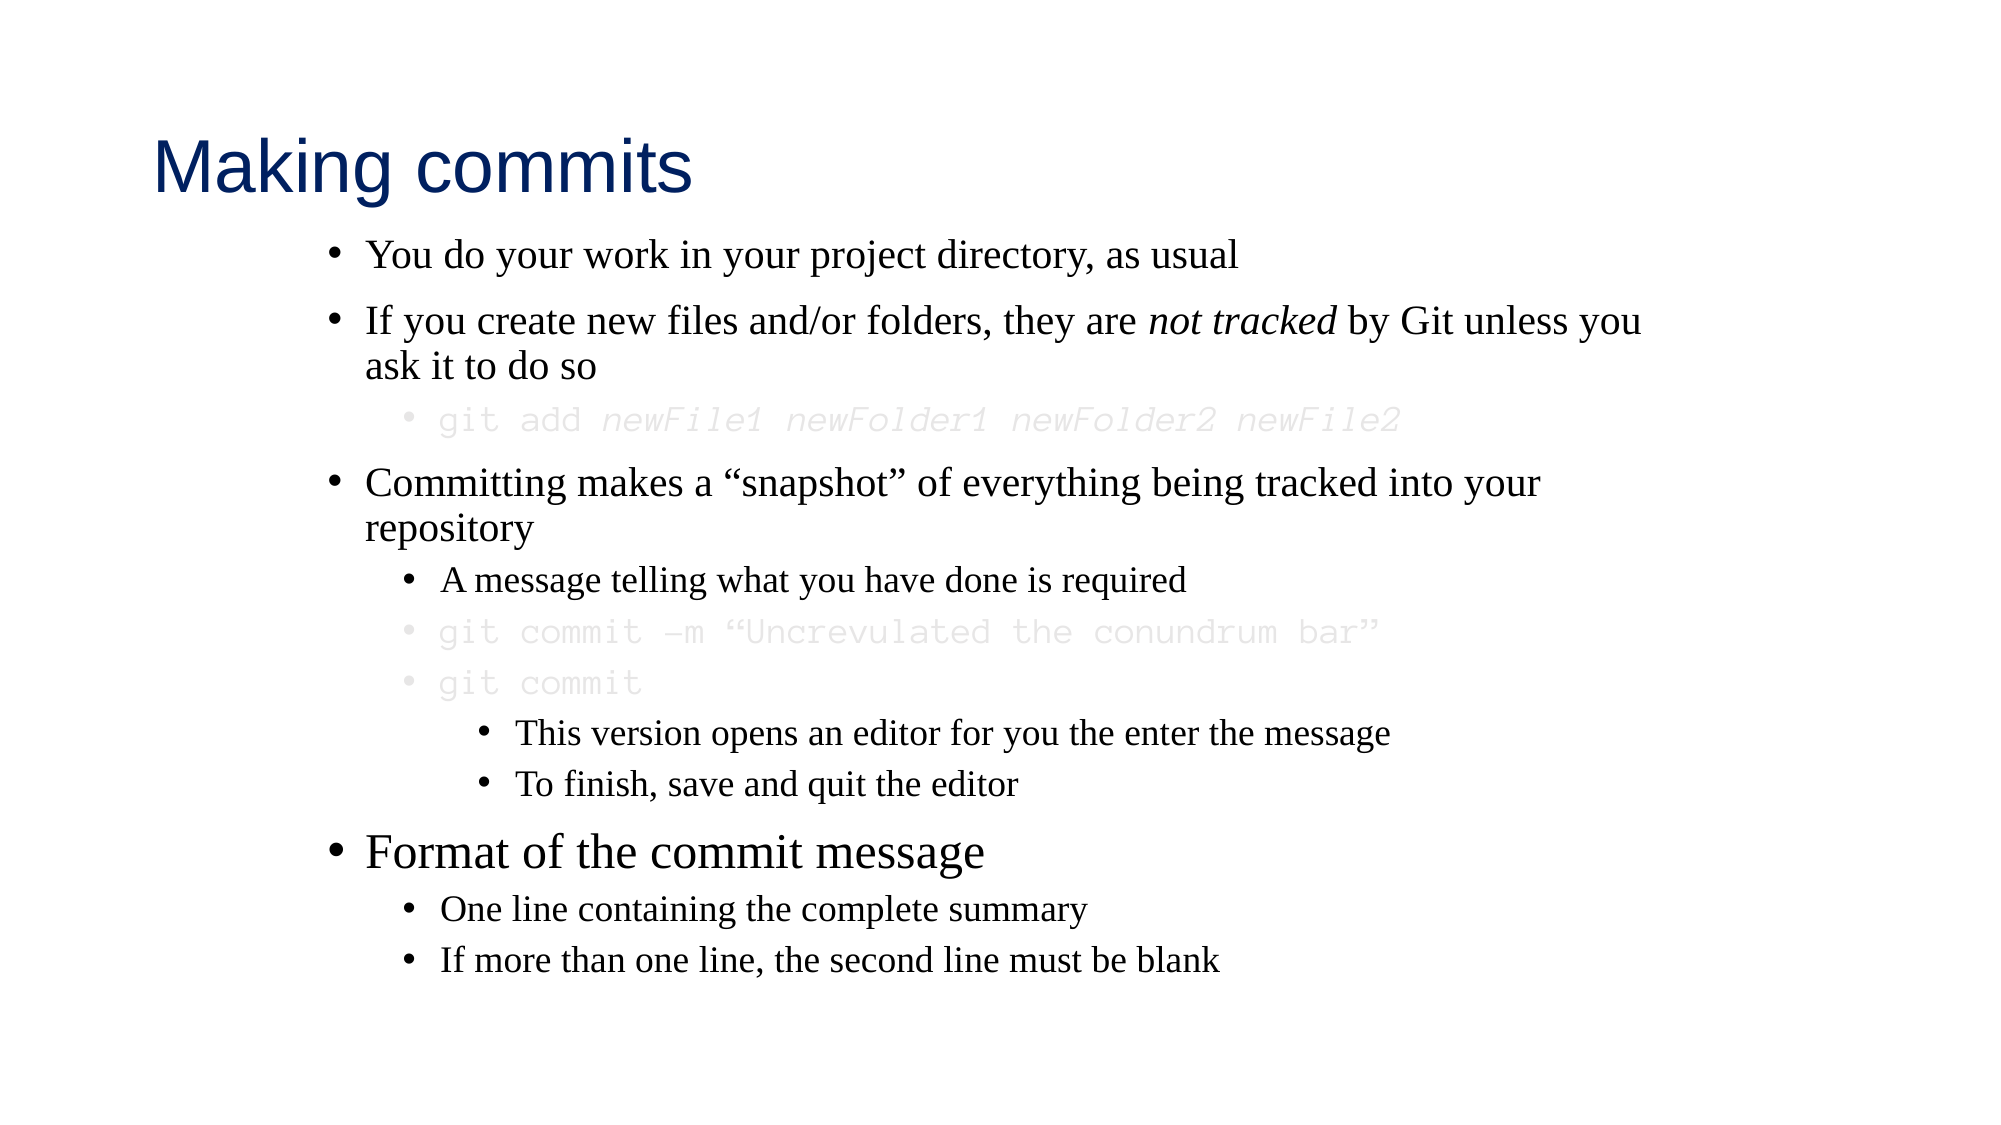

# Making commits
You do your work in your project directory, as usual
If you create new files and/or folders, they are not tracked by Git unless you ask it to do so
git add newFile1 newFolder1 newFolder2 newFile2
Committing makes a “snapshot” of everything being tracked into your repository
A message telling what you have done is required
git commit –m “Uncrevulated the conundrum bar”
git commit
This version opens an editor for you the enter the message
To finish, save and quit the editor
Format of the commit message
One line containing the complete summary
If more than one line, the second line must be blank